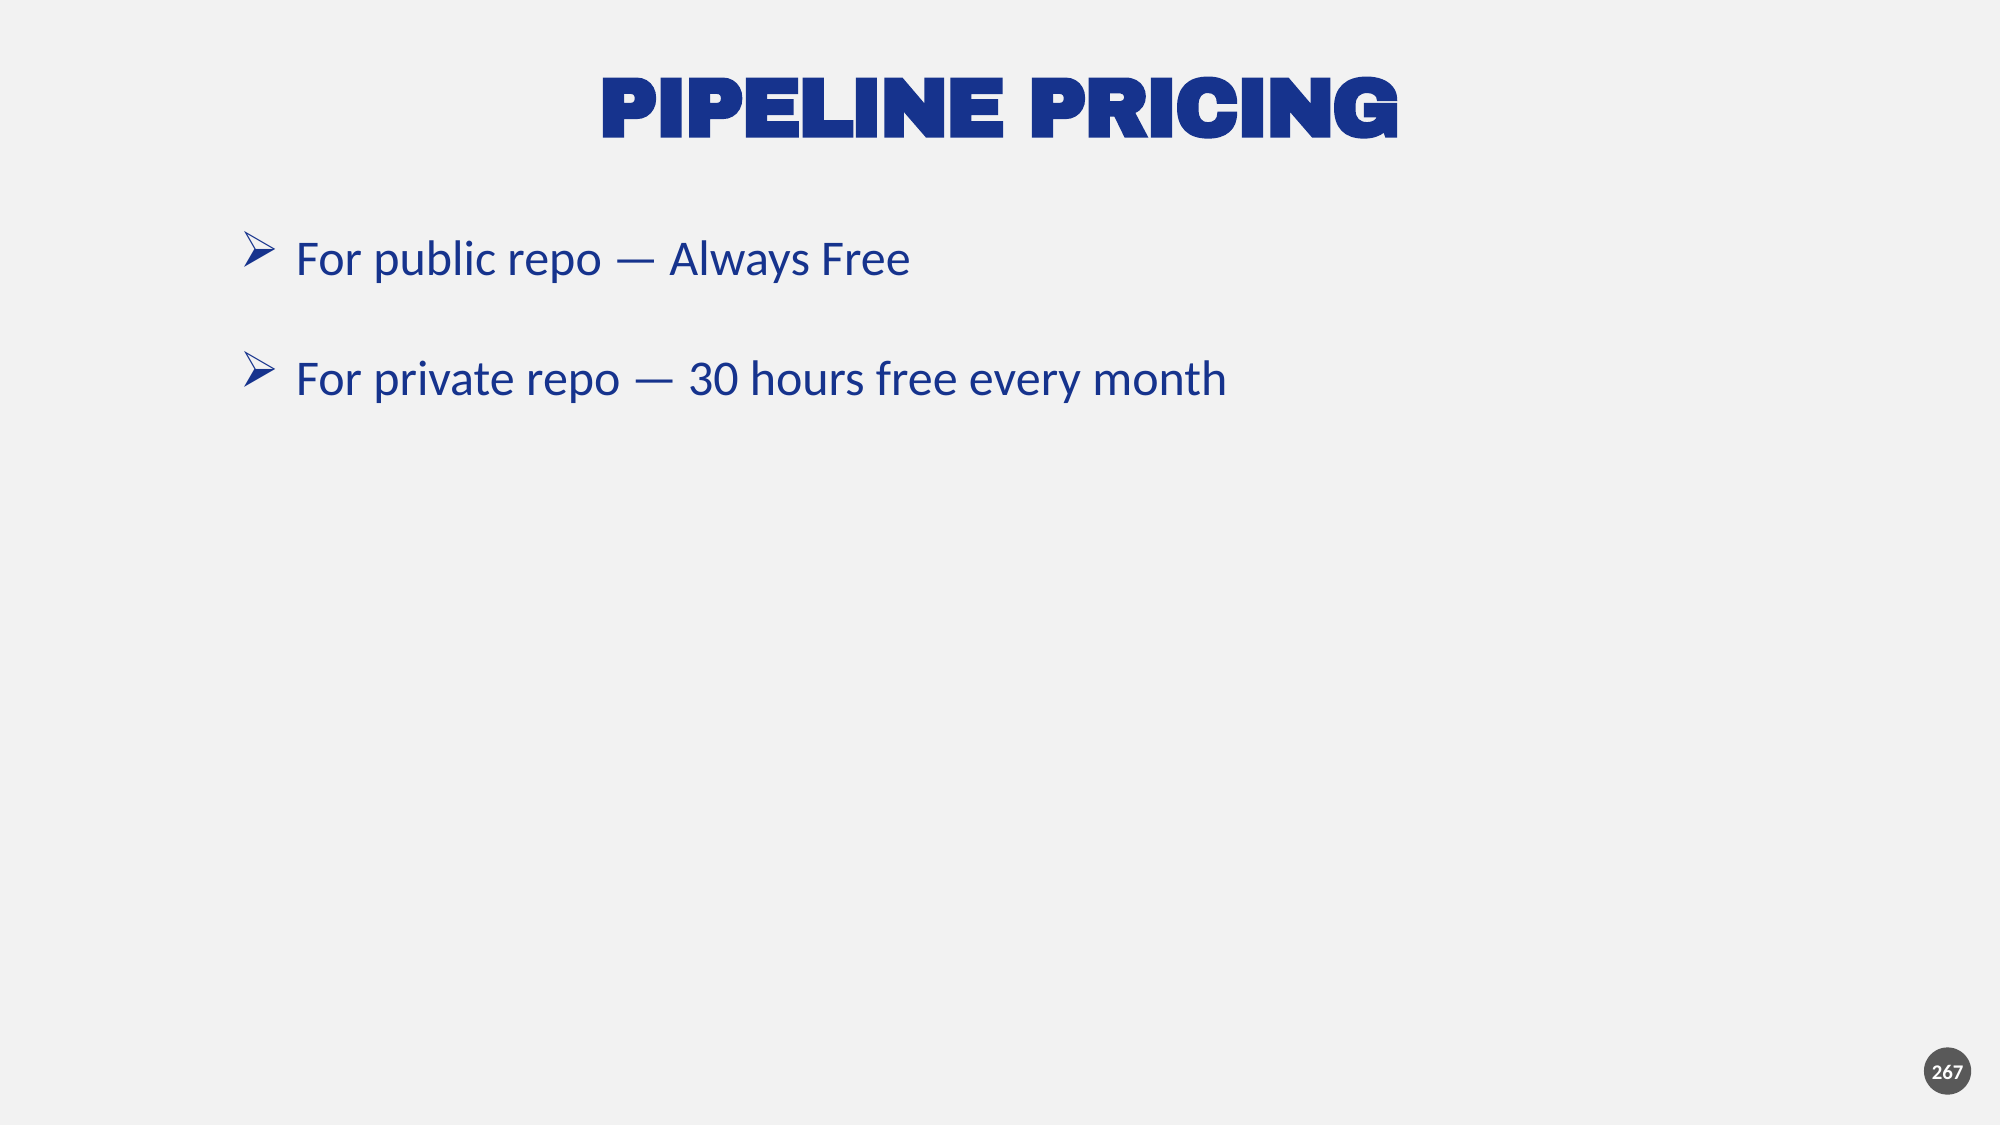

PIPELINE PRICING
For public repo — Always Free
For private repo — 30 hours free every month
267